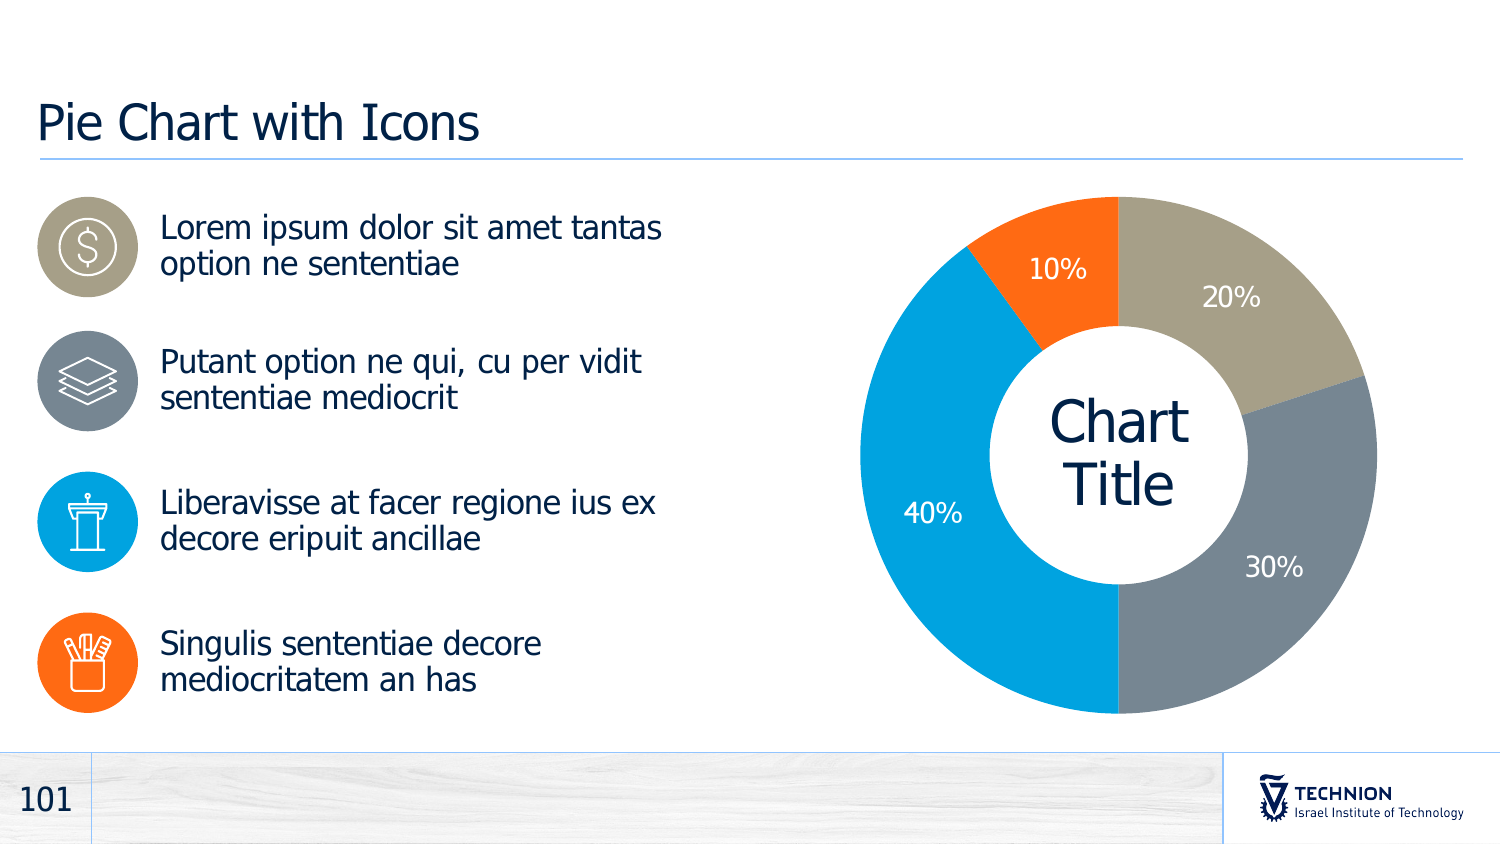

# Pie Chart with Icons

### Chart

| Category | Sales |
|---|---|
| Series 1 | 0.2 |
| Series 2 | 0.3 |
| Series 3 | 0.4 |
| Series 4 | 0.1 |
Lorem ipsum dolor sit amet tantas option ne sententiae

Putant option ne qui, cu per vidit sententiae mediocrit

Chart
Title

Liberavisse at facer regione ius ex decore eripuit ancillae

Singulis sententiae decore mediocritatem an has

101